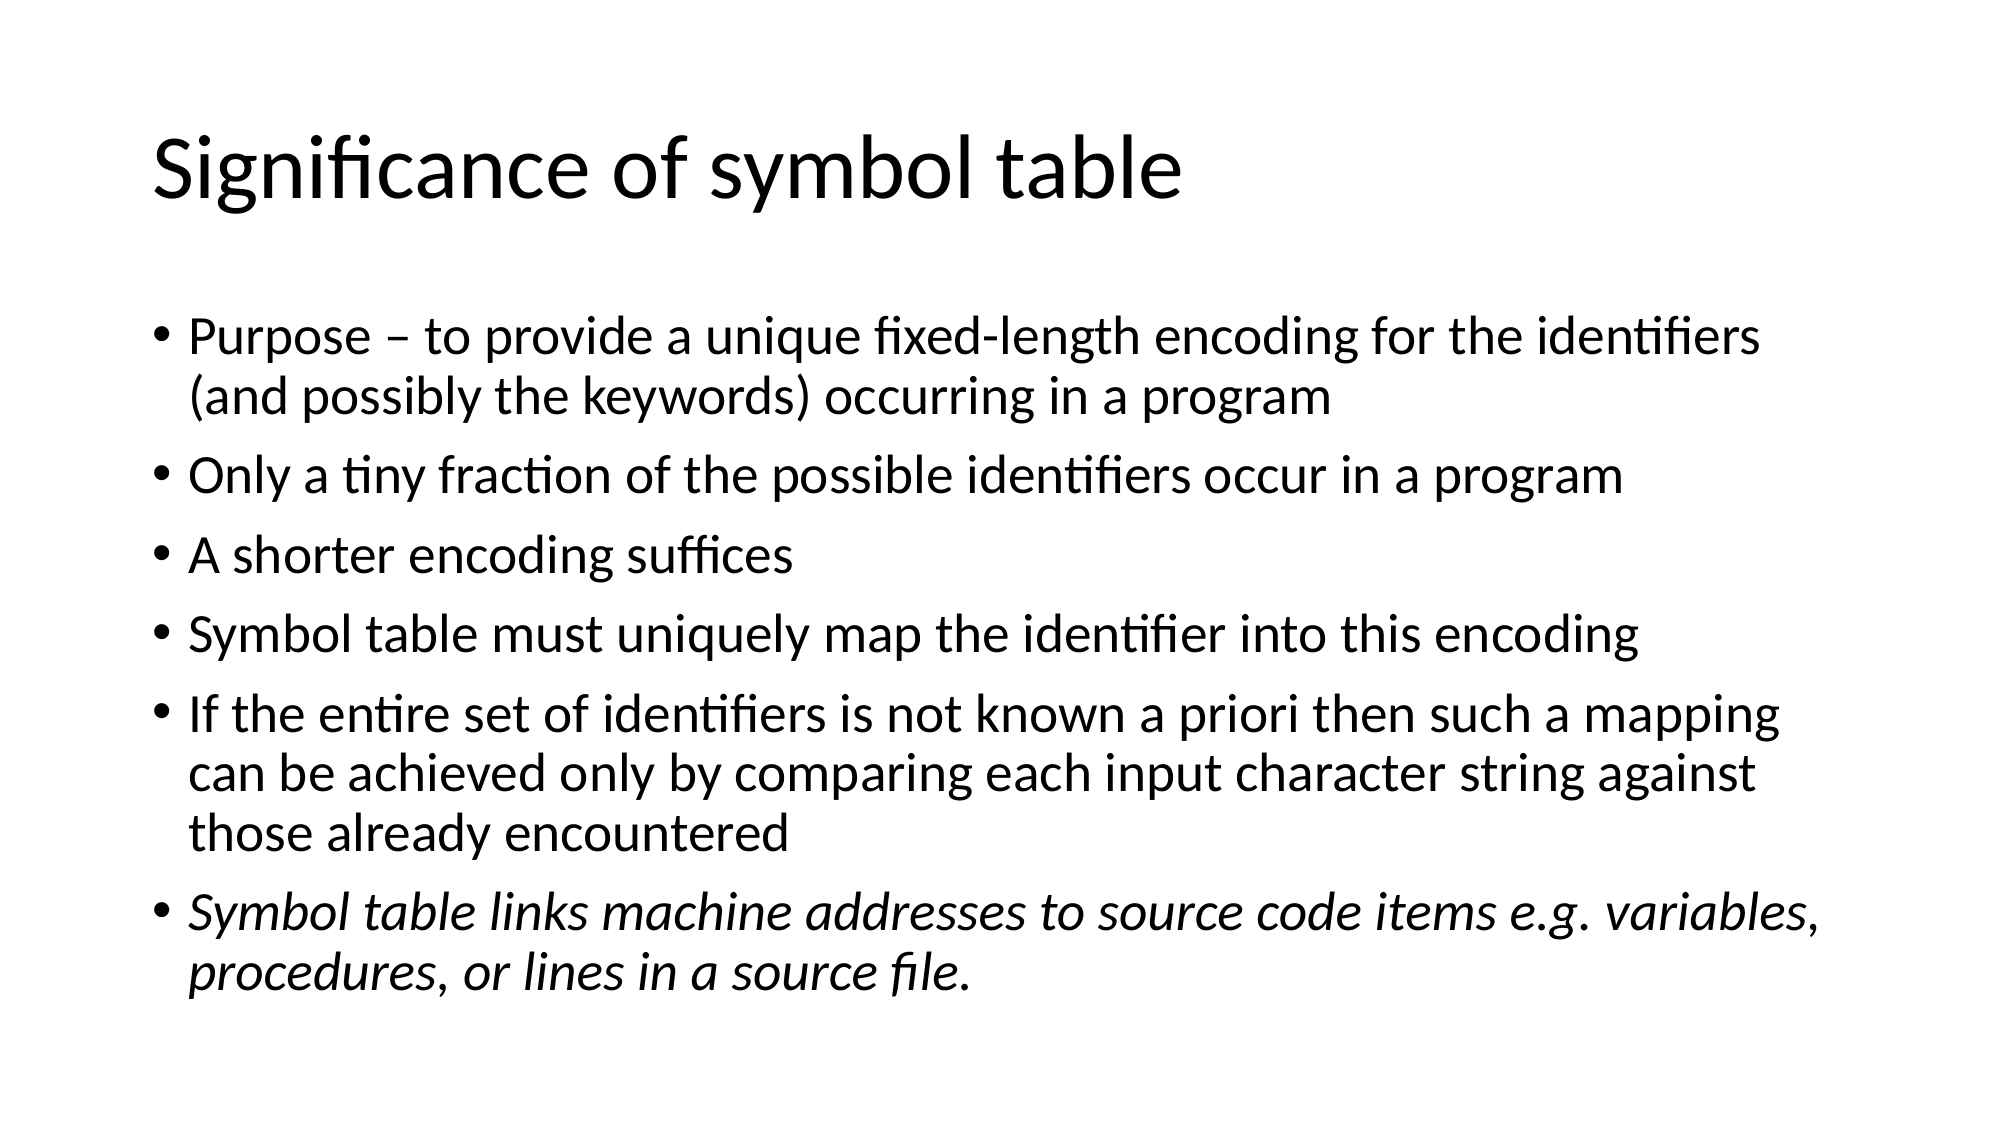

# Significance of symbol table
Purpose – to provide a unique fixed-length encoding for the identifiers (and possibly the keywords) occurring in a program
Only a tiny fraction of the possible identifiers occur in a program
A shorter encoding suffices
Symbol table must uniquely map the identifier into this encoding
If the entire set of identifiers is not known a priori then such a mapping can be achieved only by comparing each input character string against those already encountered
Symbol table links machine addresses to source code items e.g. variables, procedures, or lines in a source file.